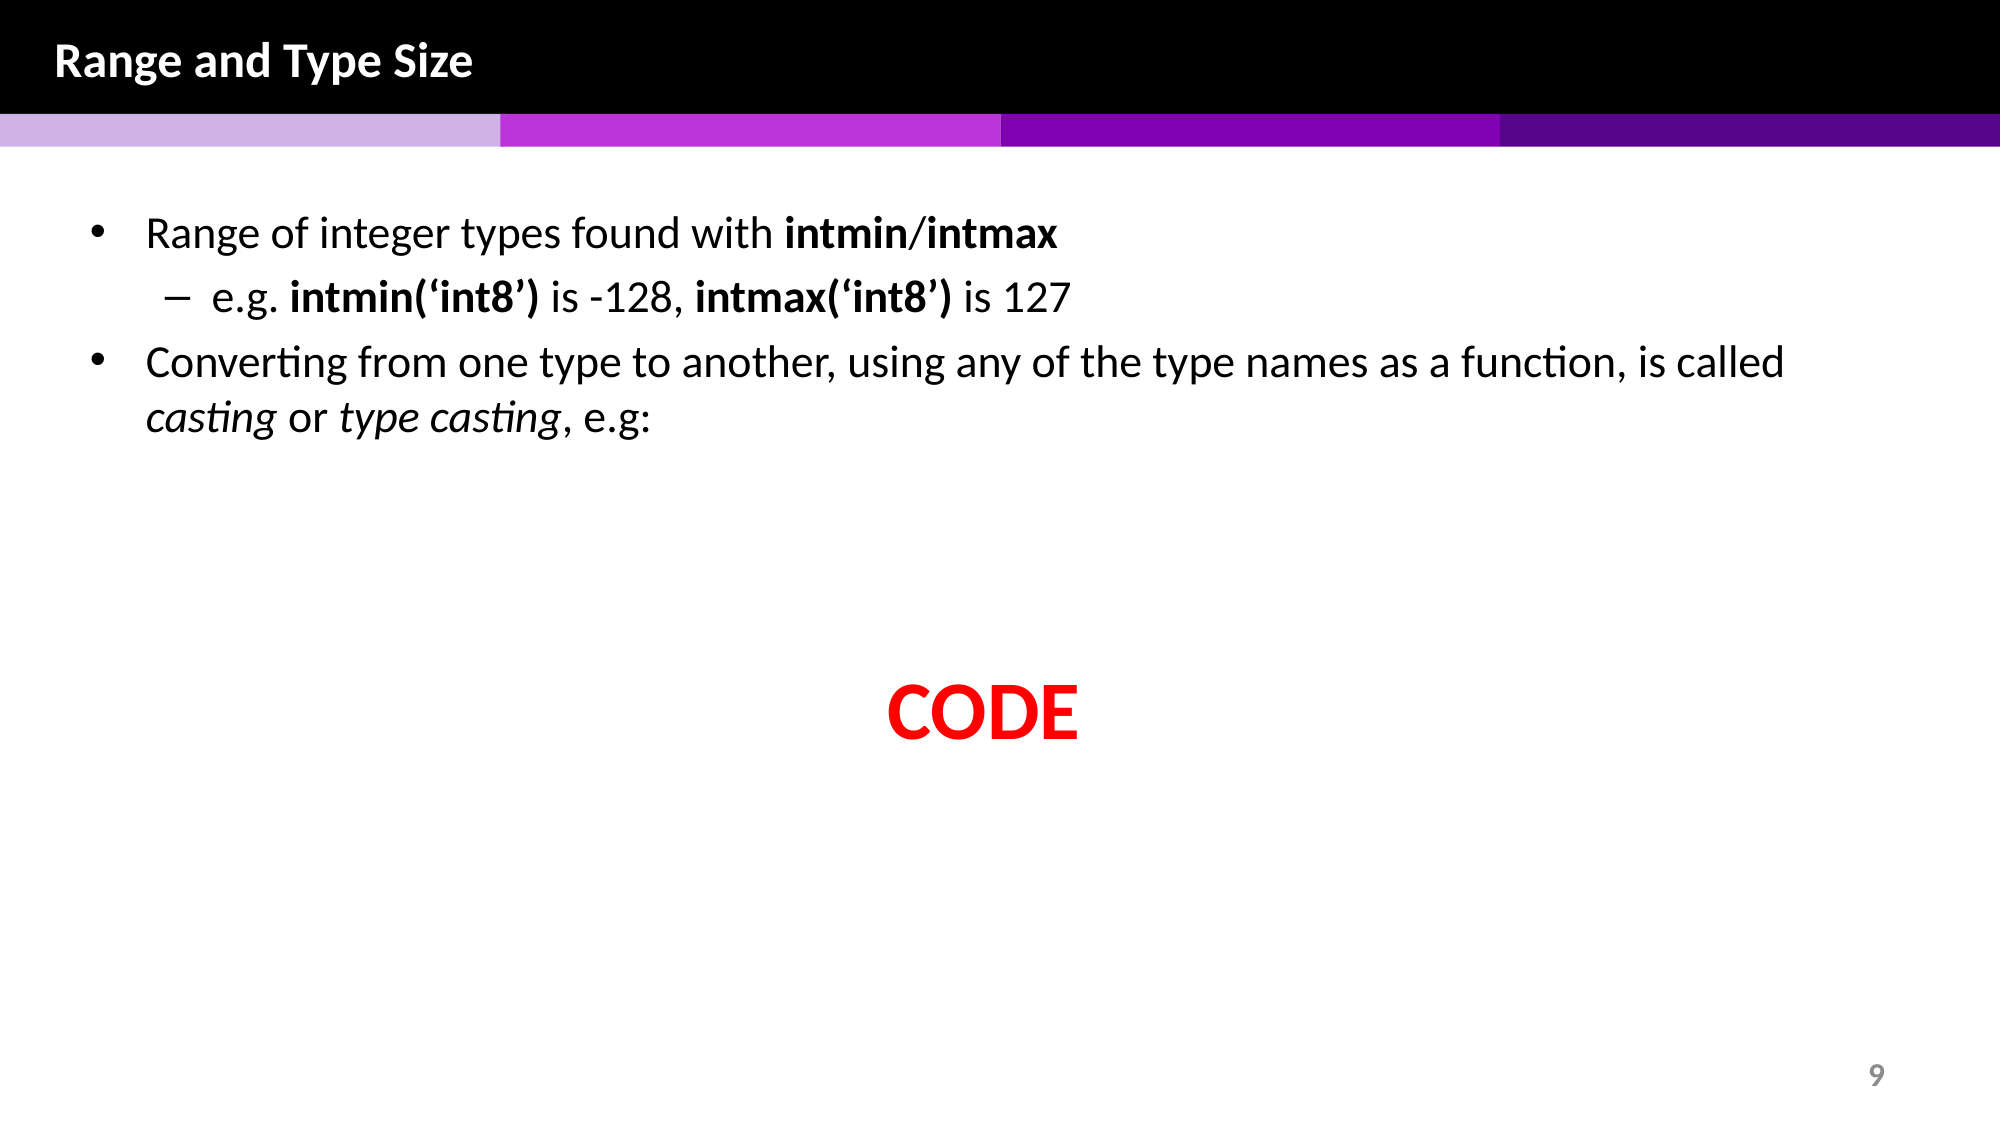

Range and Type Size
Range of integer types found with intmin/intmax
e.g. intmin(‘int8’) is -128, intmax(‘int8’) is 127
Converting from one type to another, using any of the type names as a function, is called casting or type casting, e.g:
CODE